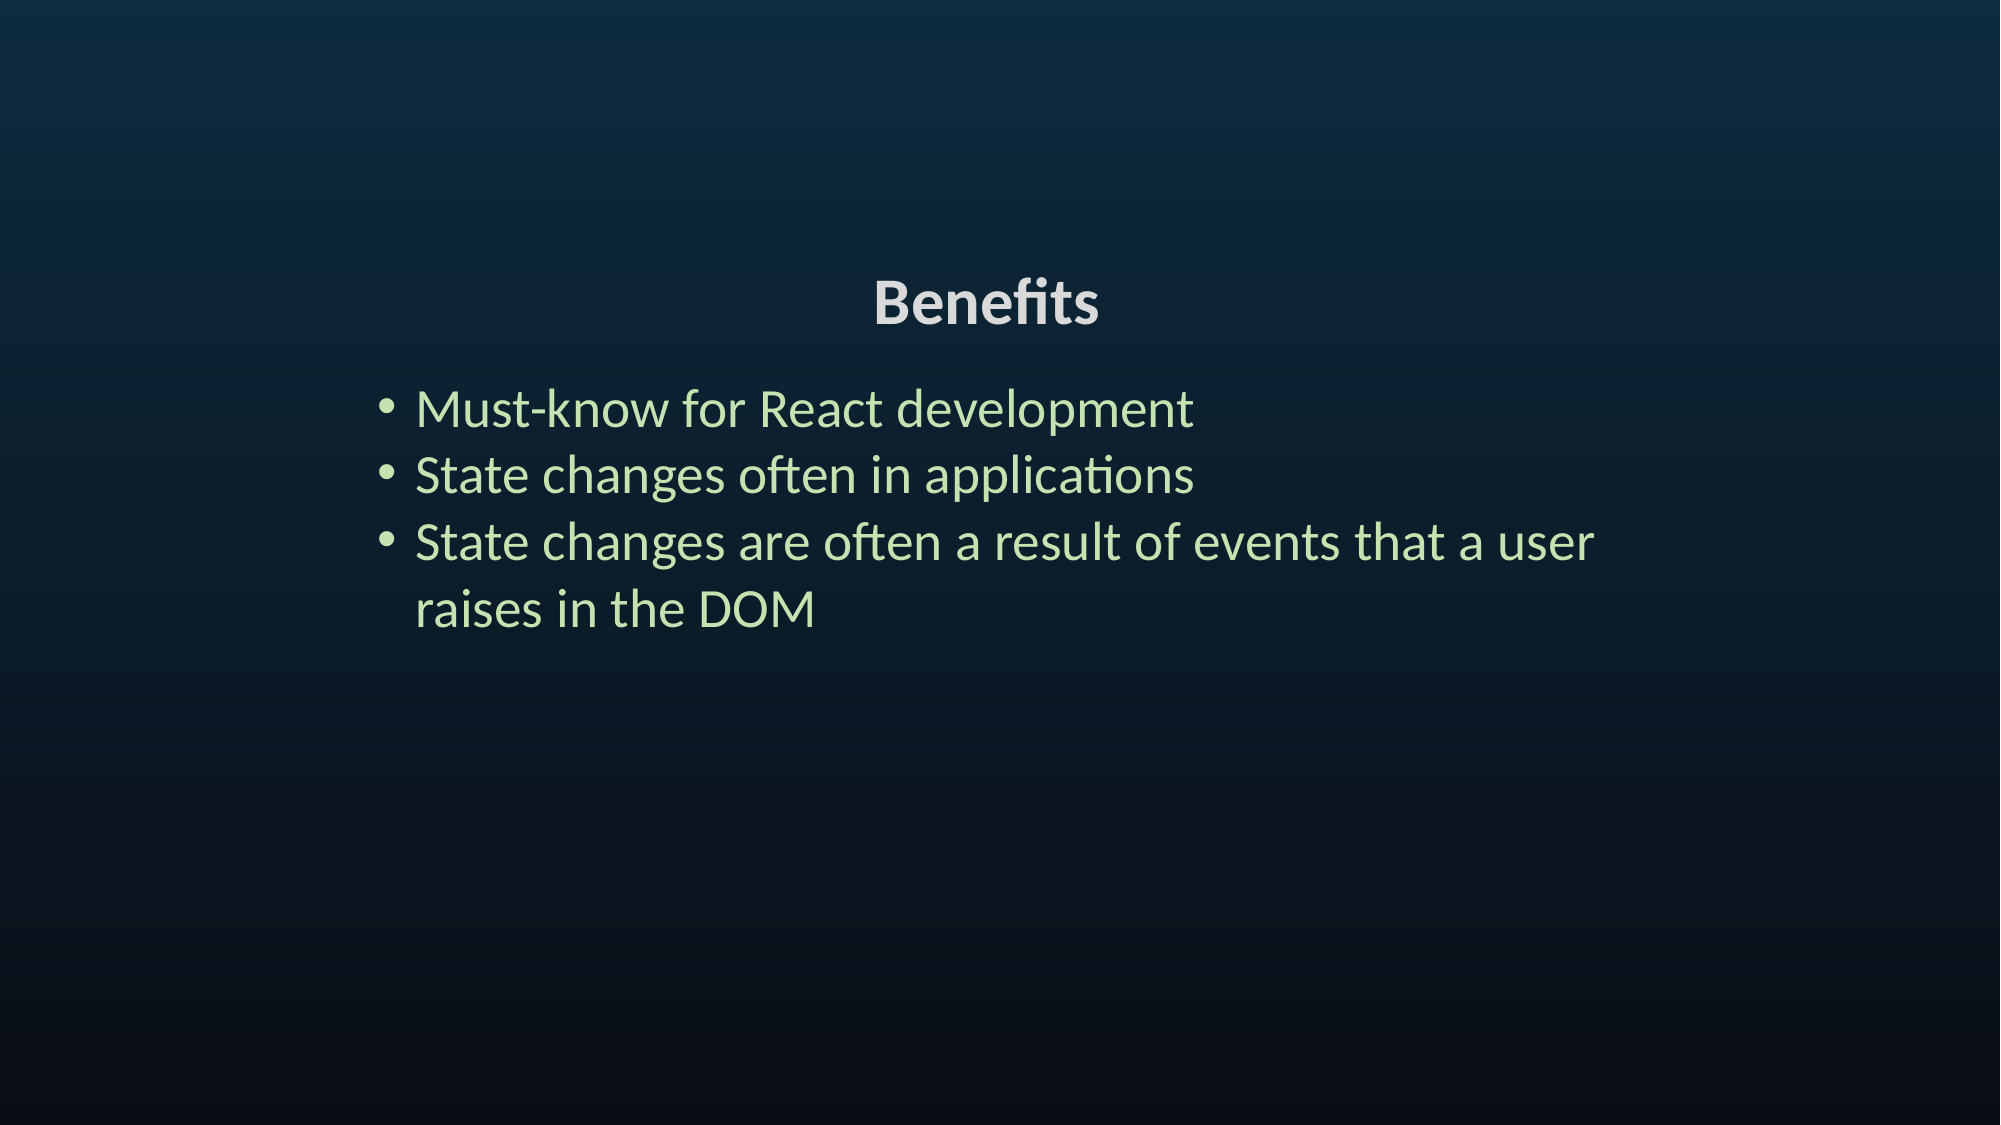

Benefits
Must-know for React development
State changes often in applications
State changes are often a result of events that a user raises in the DOM